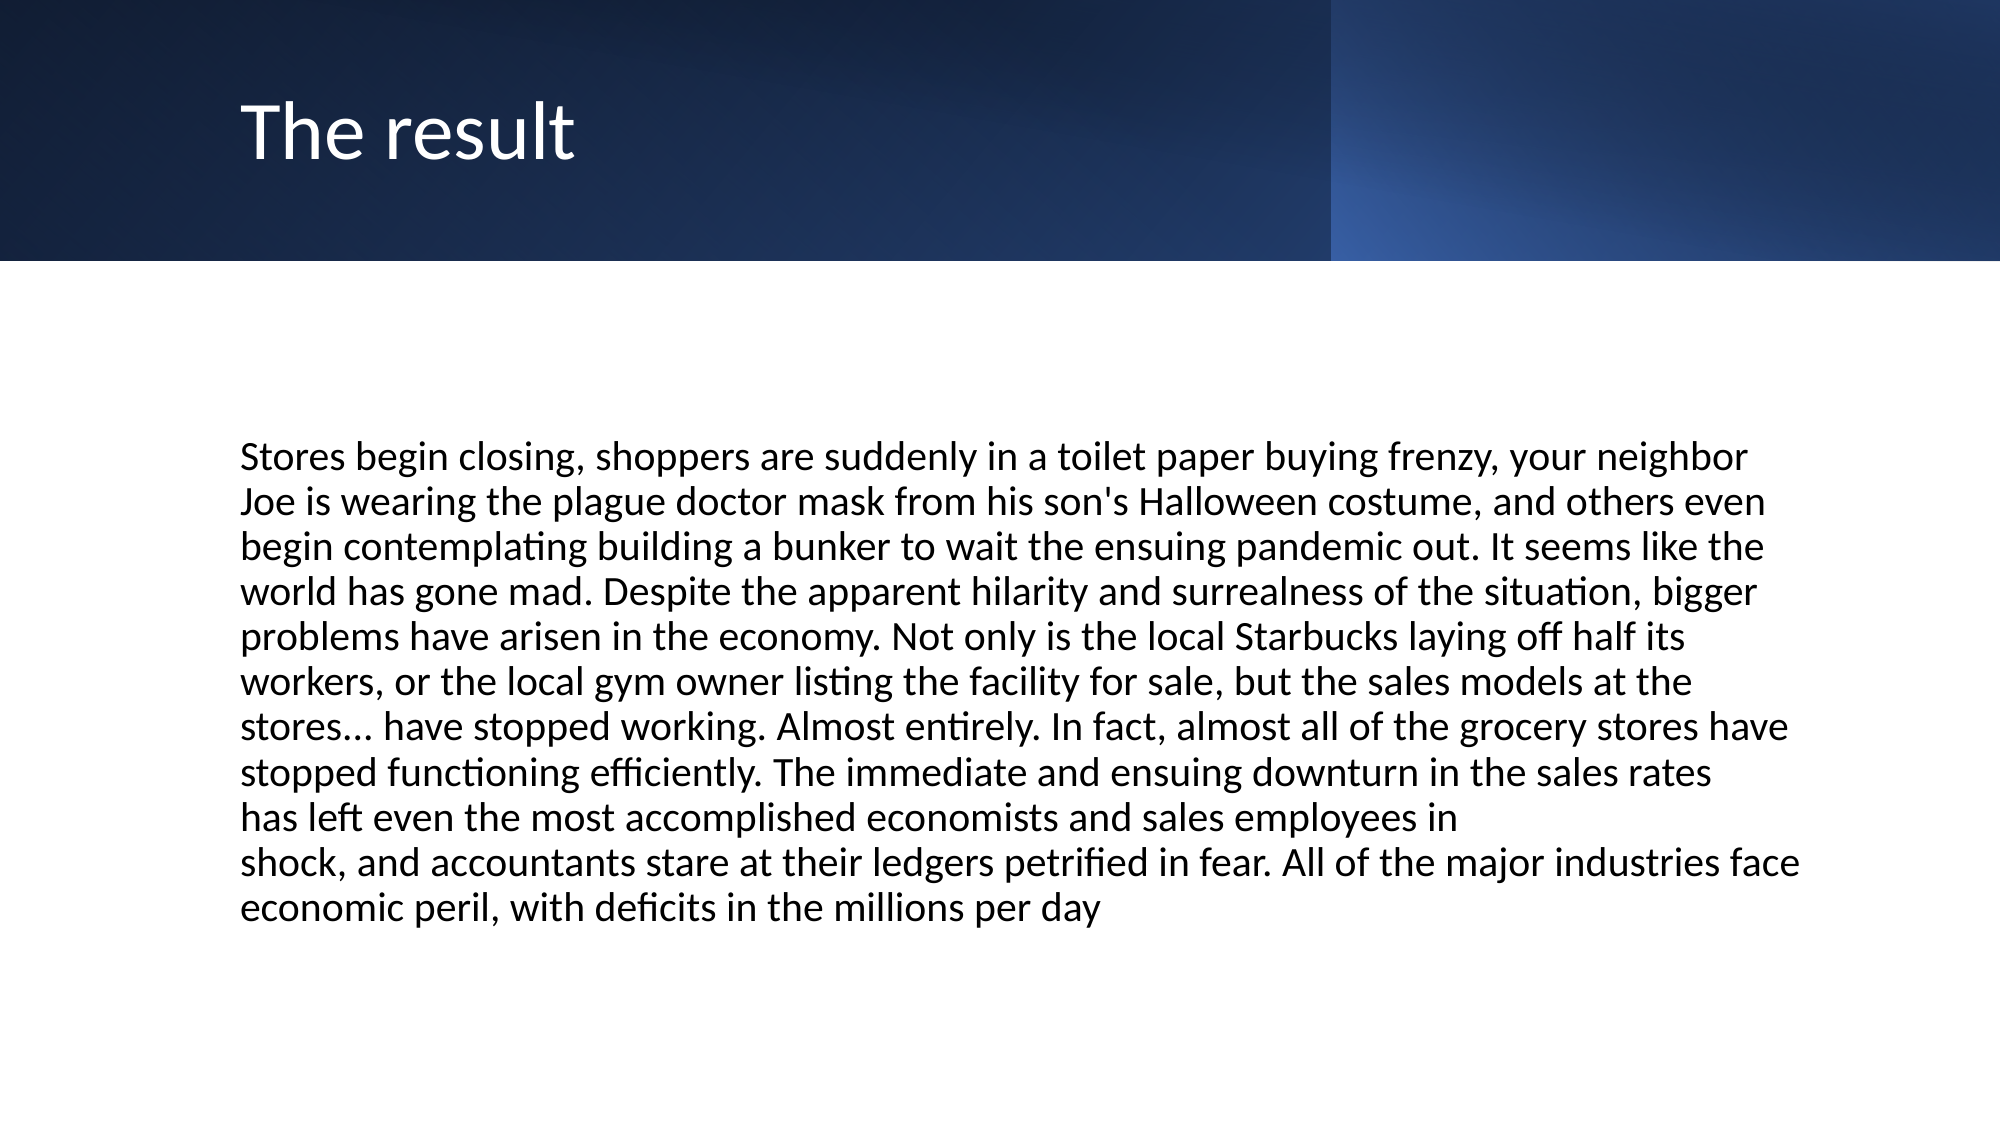

# The result
Stores begin closing, shoppers are suddenly in a toilet paper buying frenzy, your neighbor Joe is wearing the plague doctor mask from his son's Halloween costume, and others even begin contemplating building a bunker to wait the ensuing pandemic out. It seems like the world has gone mad. Despite the apparent hilarity and surrealness of the situation, bigger problems have arisen in the economy. Not only is the local Starbucks laying off half its workers, or the local gym owner listing the facility for sale, but the sales models at the stores... have stopped working. Almost entirely. In fact, almost all of the grocery stores have stopped functioning efficiently. The immediate and ensuing downturn in the sales rates has left even the most accomplished economists and sales employees in shock, and accountants stare at their ledgers petrified in fear. All of the major industries face economic peril, with deficits in the millions per day